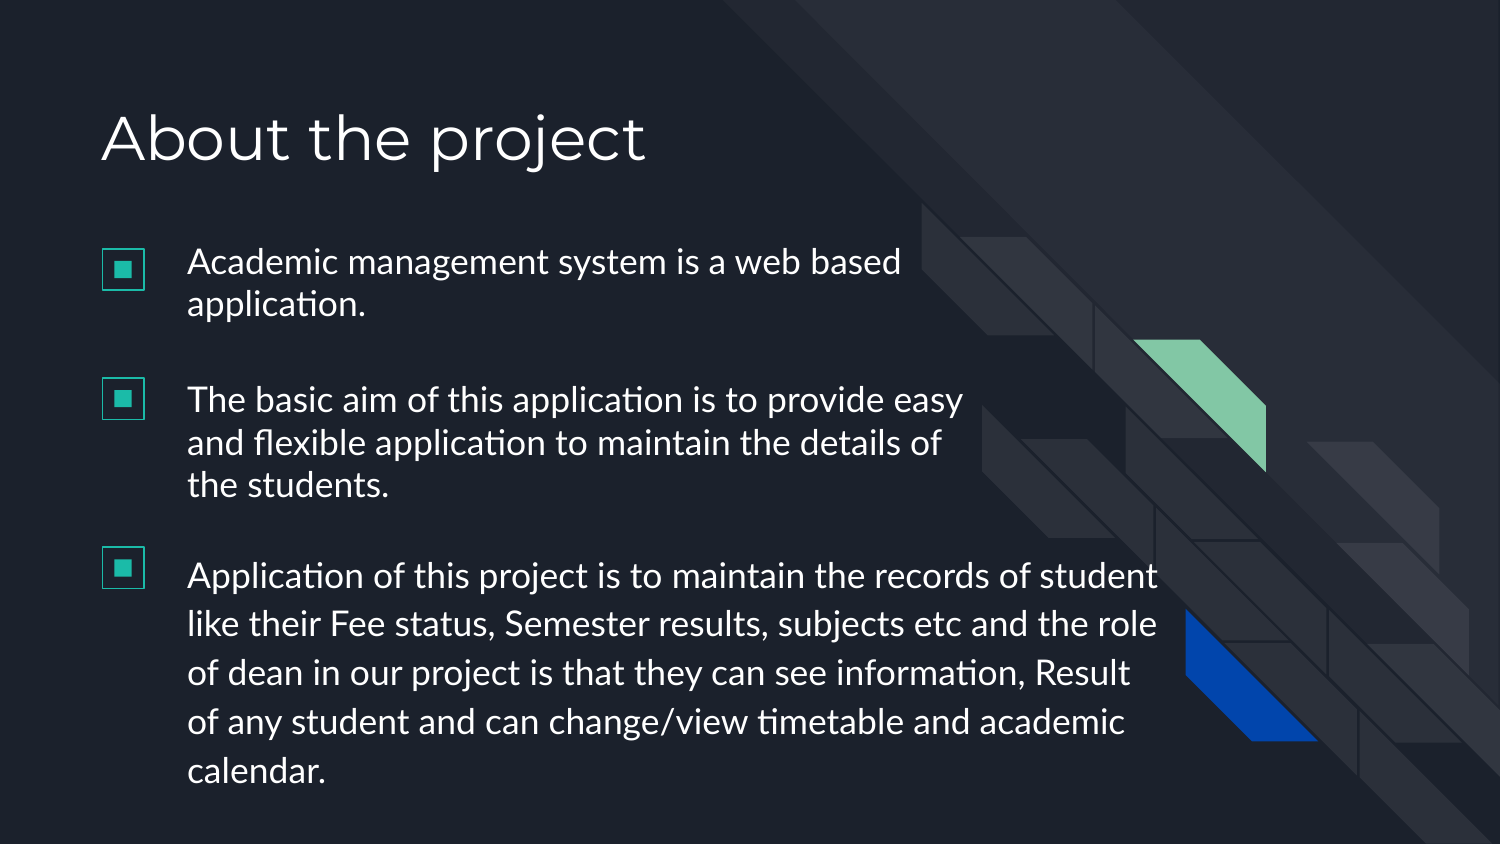

# About the project
Academic management system is a web based application.

The basic aim of this application is to provide easy and flexible application to maintain the details of the students.

Application of this project is to maintain the records of student like their Fee status, Semester results, subjects etc and the role of dean in our project is that they can see information, Result of any student and can change/view timetable and academic calendar.